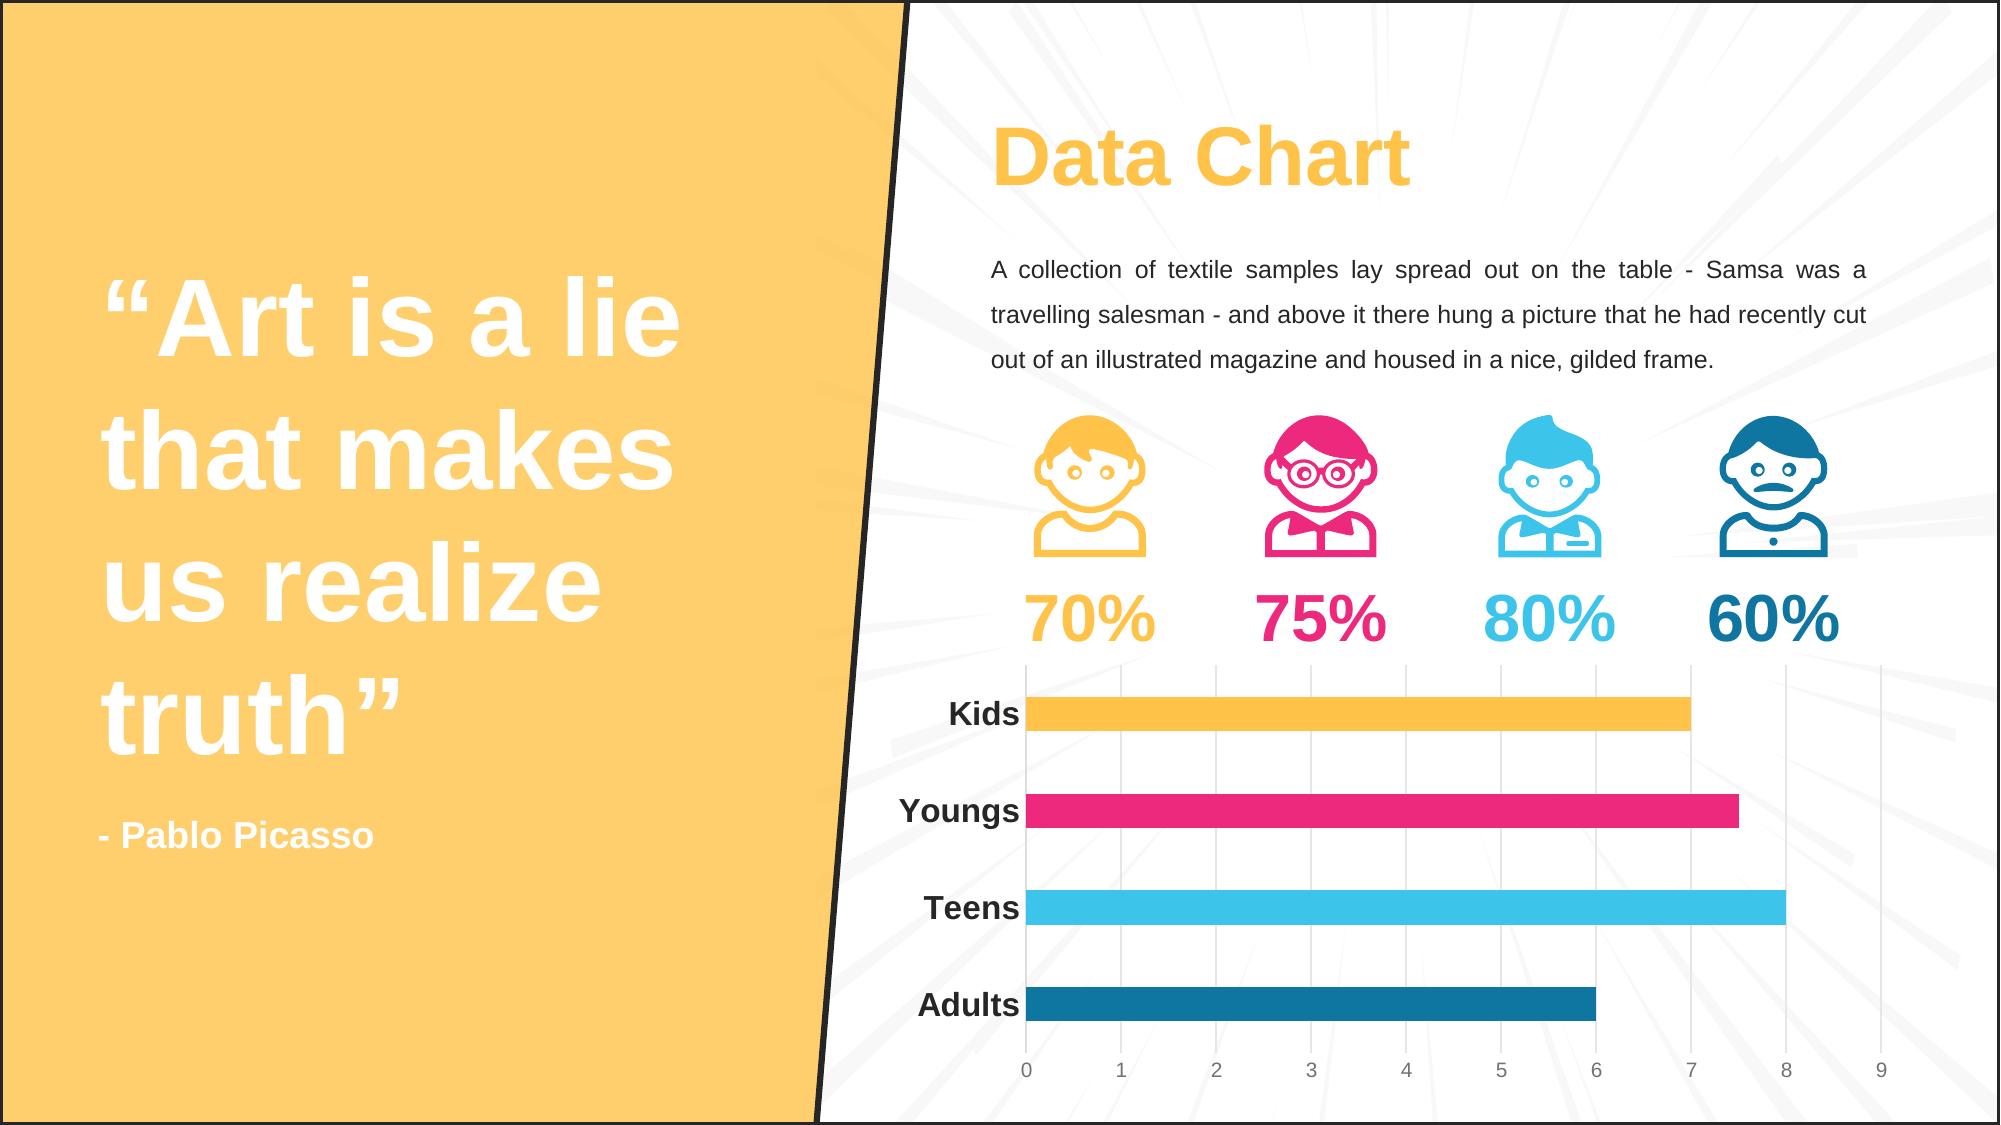

# Data Chart
A collection of textile samples lay spread out on the table - Samsa was a travelling salesman - and above it there hung a picture that he had recently cut out of an illustrated magazine and housed in a nice, gilded frame.
“Art is a lie
that makes us realize truth”

70%
75%
80%
60%

### Chart

| Category | Series 1 |
|---|---|
| Adults | 6.0 |
| Teens | 8.0 |
| Youngs | 7.5 |
| Kids | 7.0 |
- Pablo Picasso